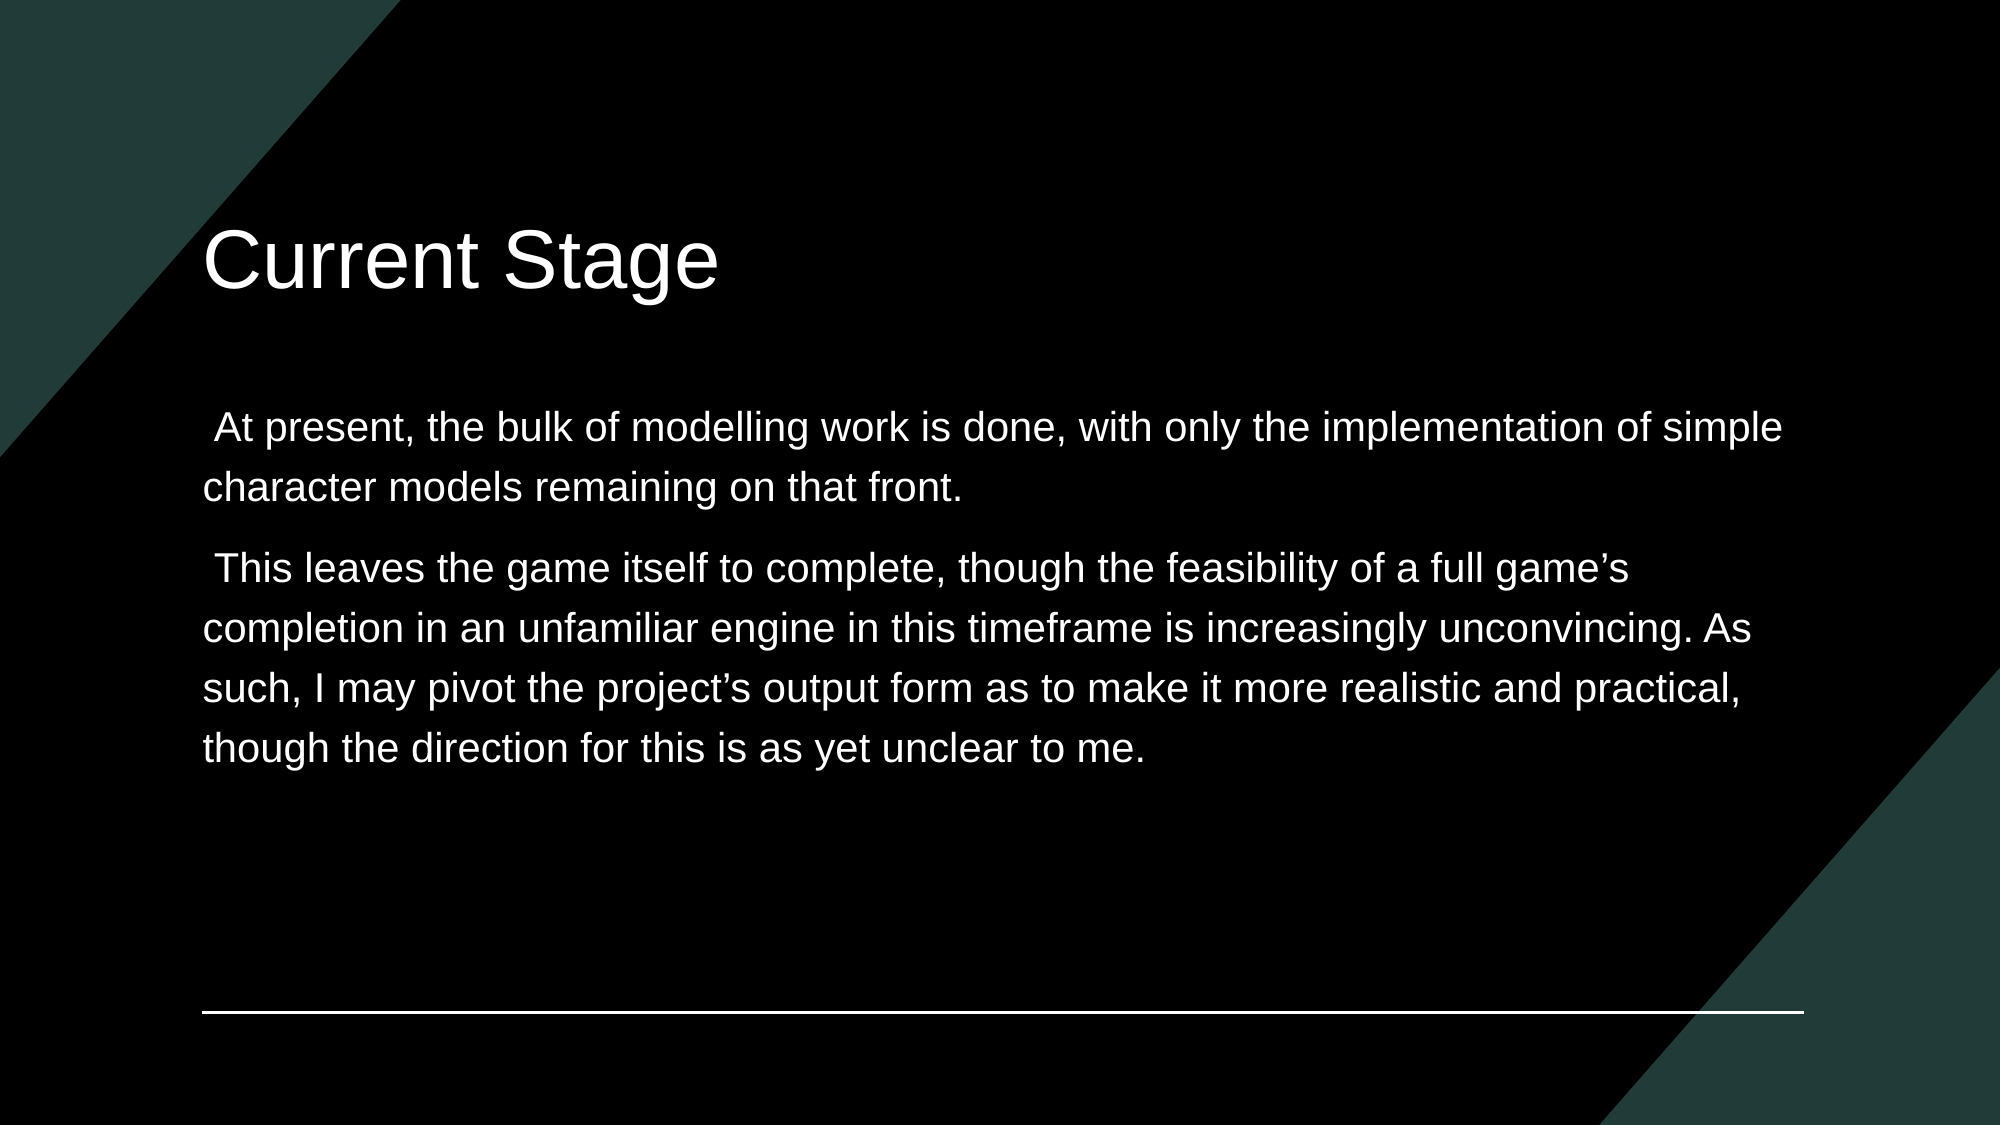

# Current Stage
 At present, the bulk of modelling work is done, with only the implementation of simple character models remaining on that front.
 This leaves the game itself to complete, though the feasibility of a full game’s completion in an unfamiliar engine in this timeframe is increasingly unconvincing. As such, I may pivot the project’s output form as to make it more realistic and practical, though the direction for this is as yet unclear to me.